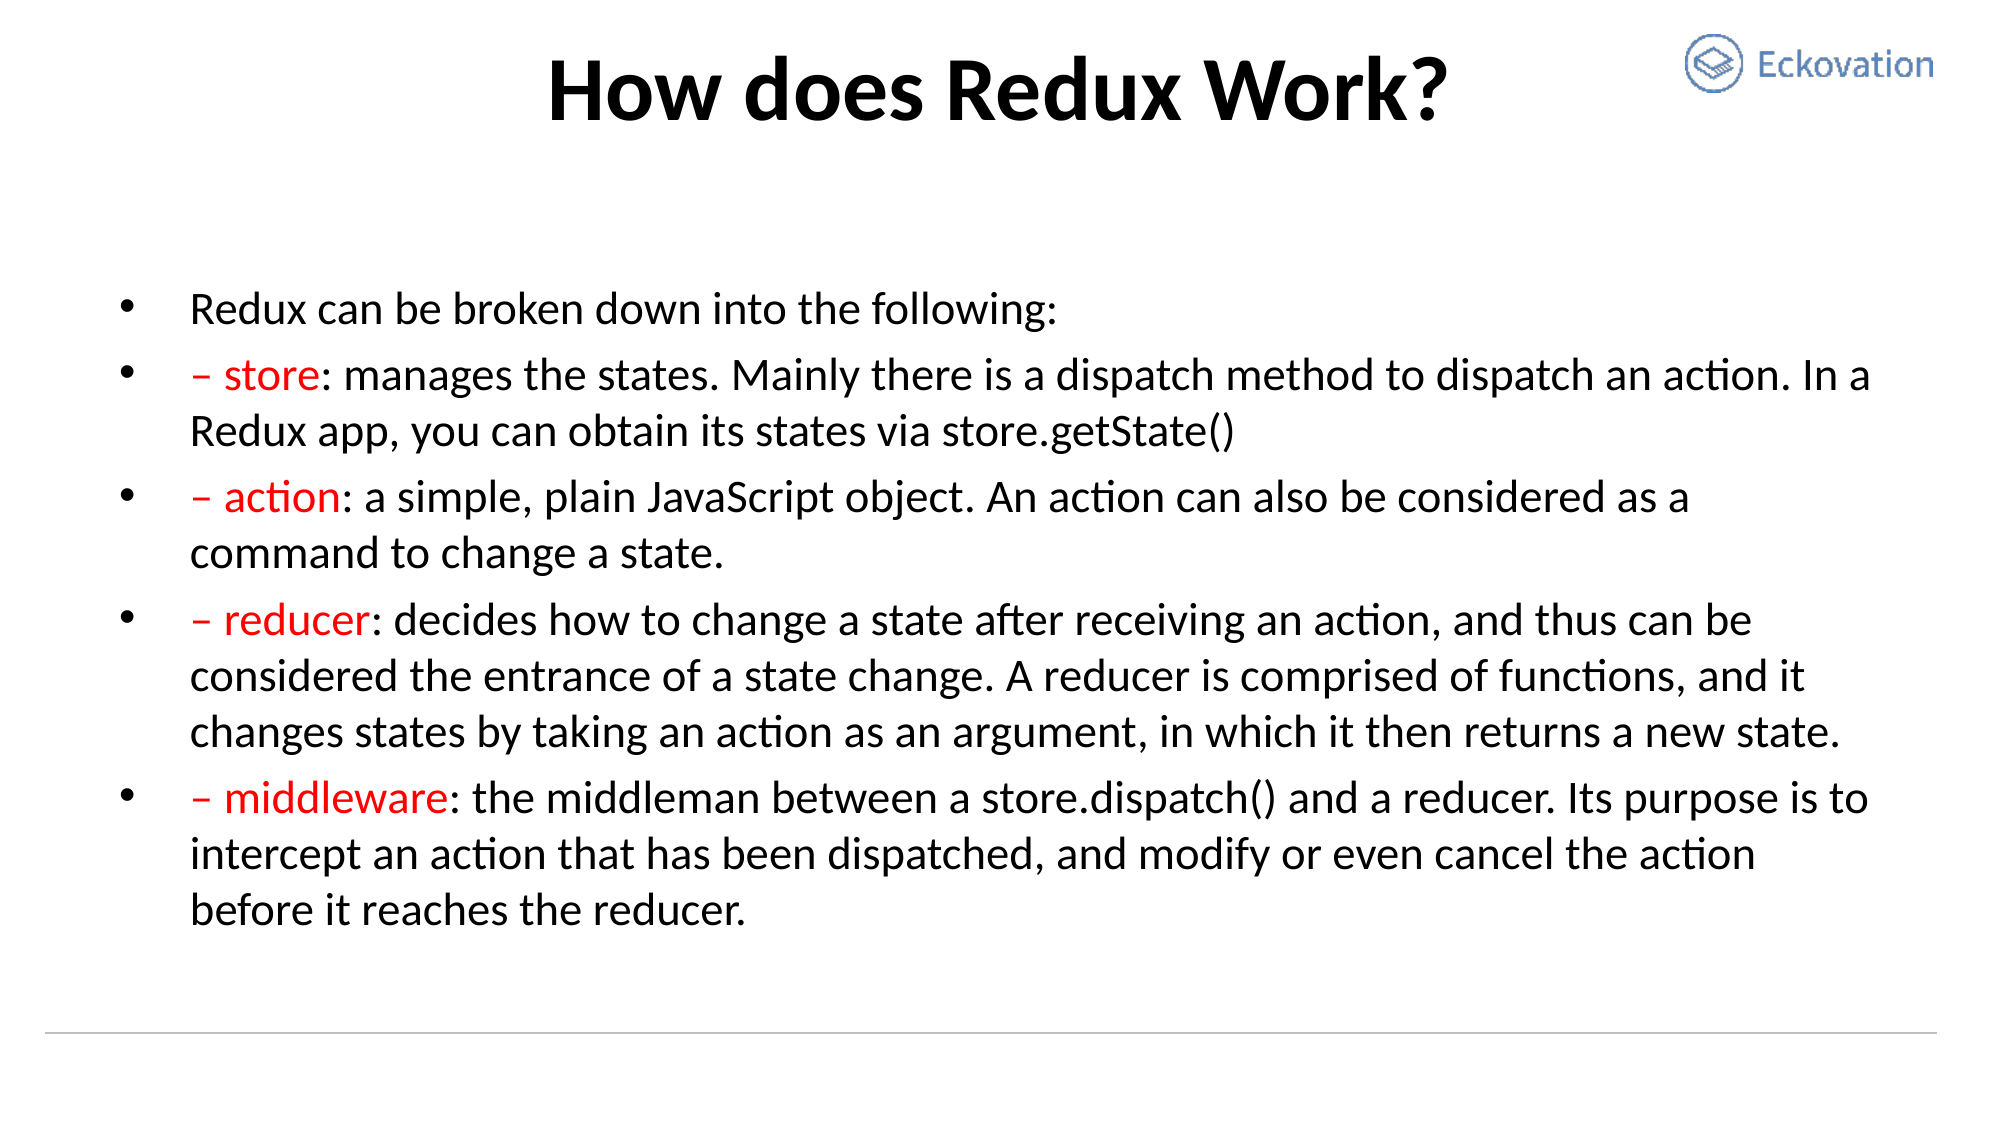

# How does Redux Work?
Redux can be broken down into the following:
– store: manages the states. Mainly there is a dispatch method to dispatch an action. In a Redux app, you can obtain its states via store.getState()
– action: a simple, plain JavaScript object. An action can also be considered as a command to change a state.
– reducer: decides how to change a state after receiving an action, and thus can be considered the entrance of a state change. A reducer is comprised of functions, and it changes states by taking an action as an argument, in which it then returns a new state.
– middleware: the middleman between a store.dispatch() and a reducer. Its purpose is to intercept an action that has been dispatched, and modify or even cancel the action before it reaches the reducer.